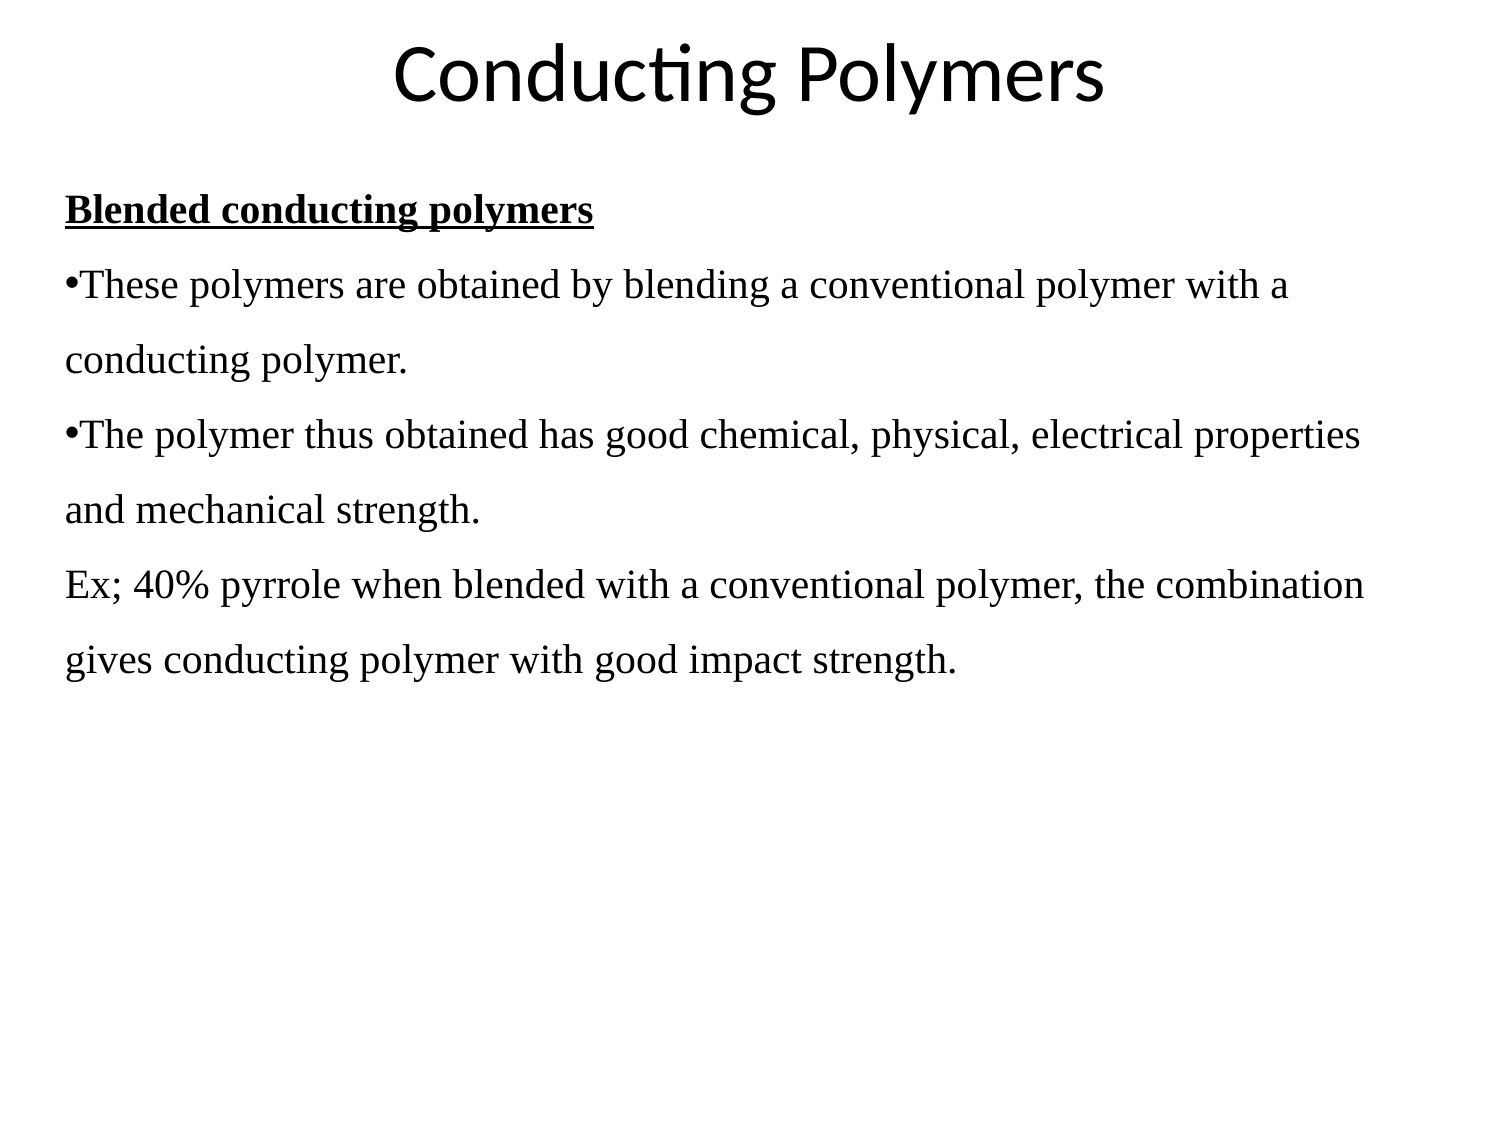

# Conducting Polymers
Blended conducting polymers
These polymers are obtained by blending a conventional polymer with a conducting polymer.
The polymer thus obtained has good chemical, physical, electrical properties and mechanical strength.
Ex; 40% pyrrole when blended with a conventional polymer, the combination gives conducting polymer with good impact strength.